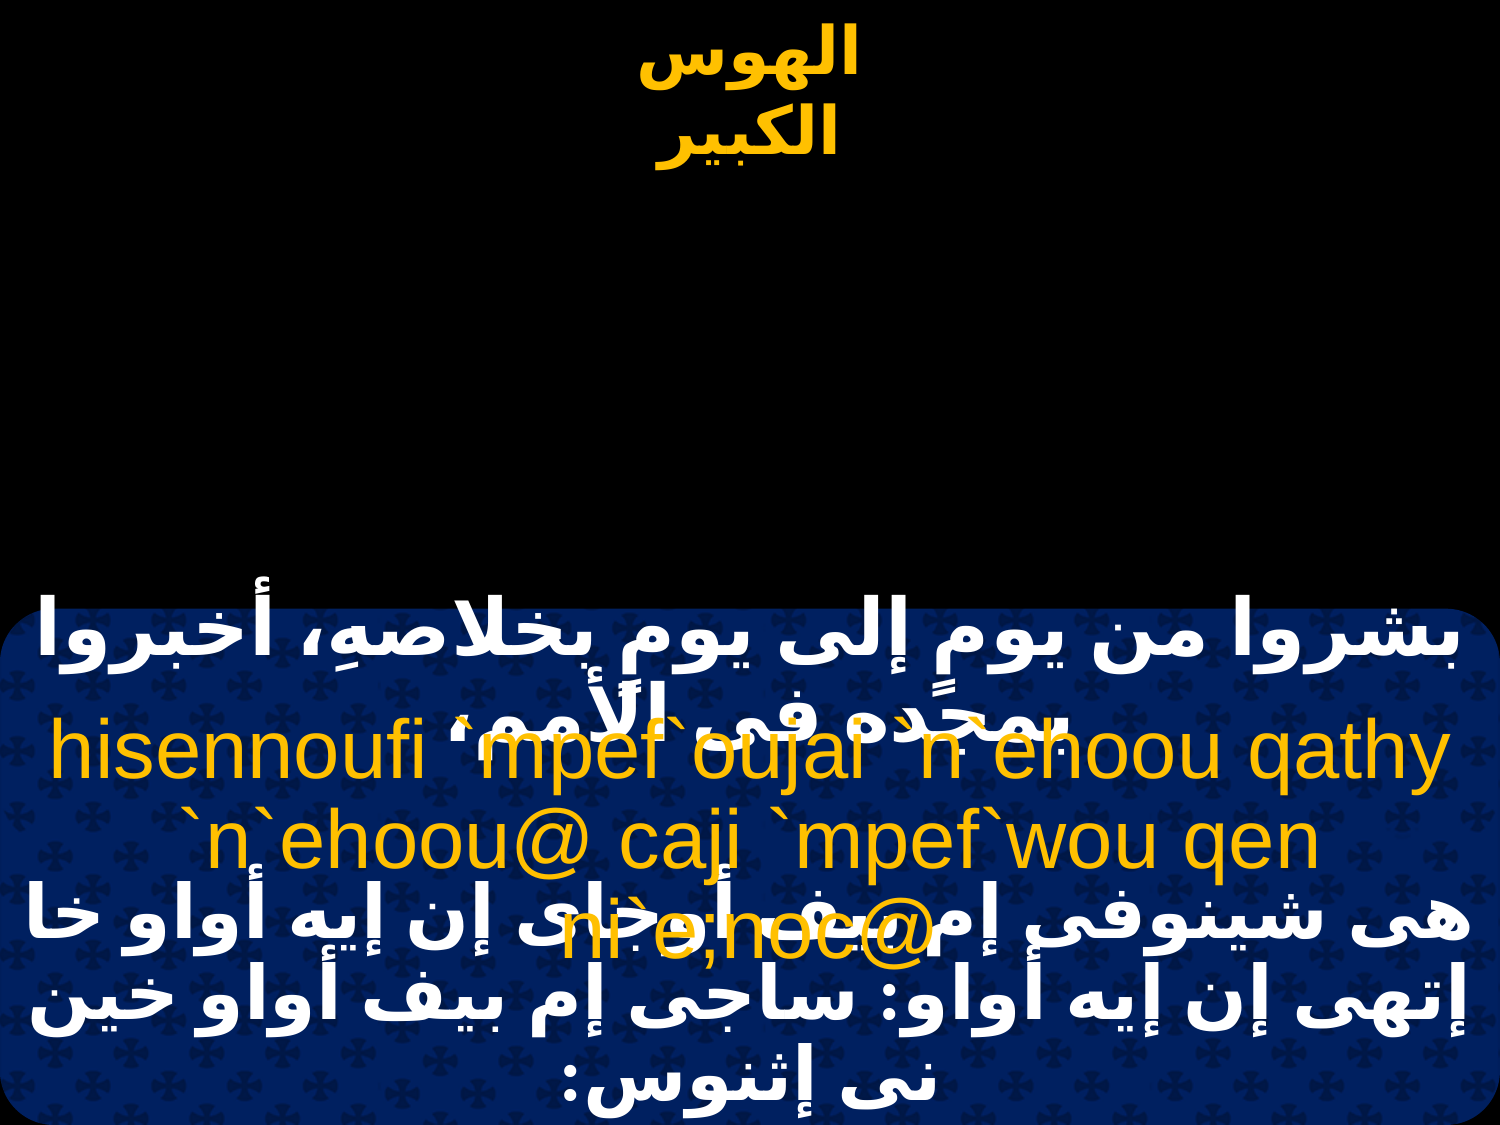

#
بشروا من يومٍ إلى يومٍ بخلاصهِ، أخبروا بمجده فى الأمم،
hisennoufi `mpef`oujai `n`ehoou qathy `n`ehoou@ caji `mpef`wou qen ni`e;noc@
هى شينوفى إم بيف أوجاى إن إيه أواو خا إتهى إن إيه أواو: ساجى إم بيف أواو خين نى إثنوس: